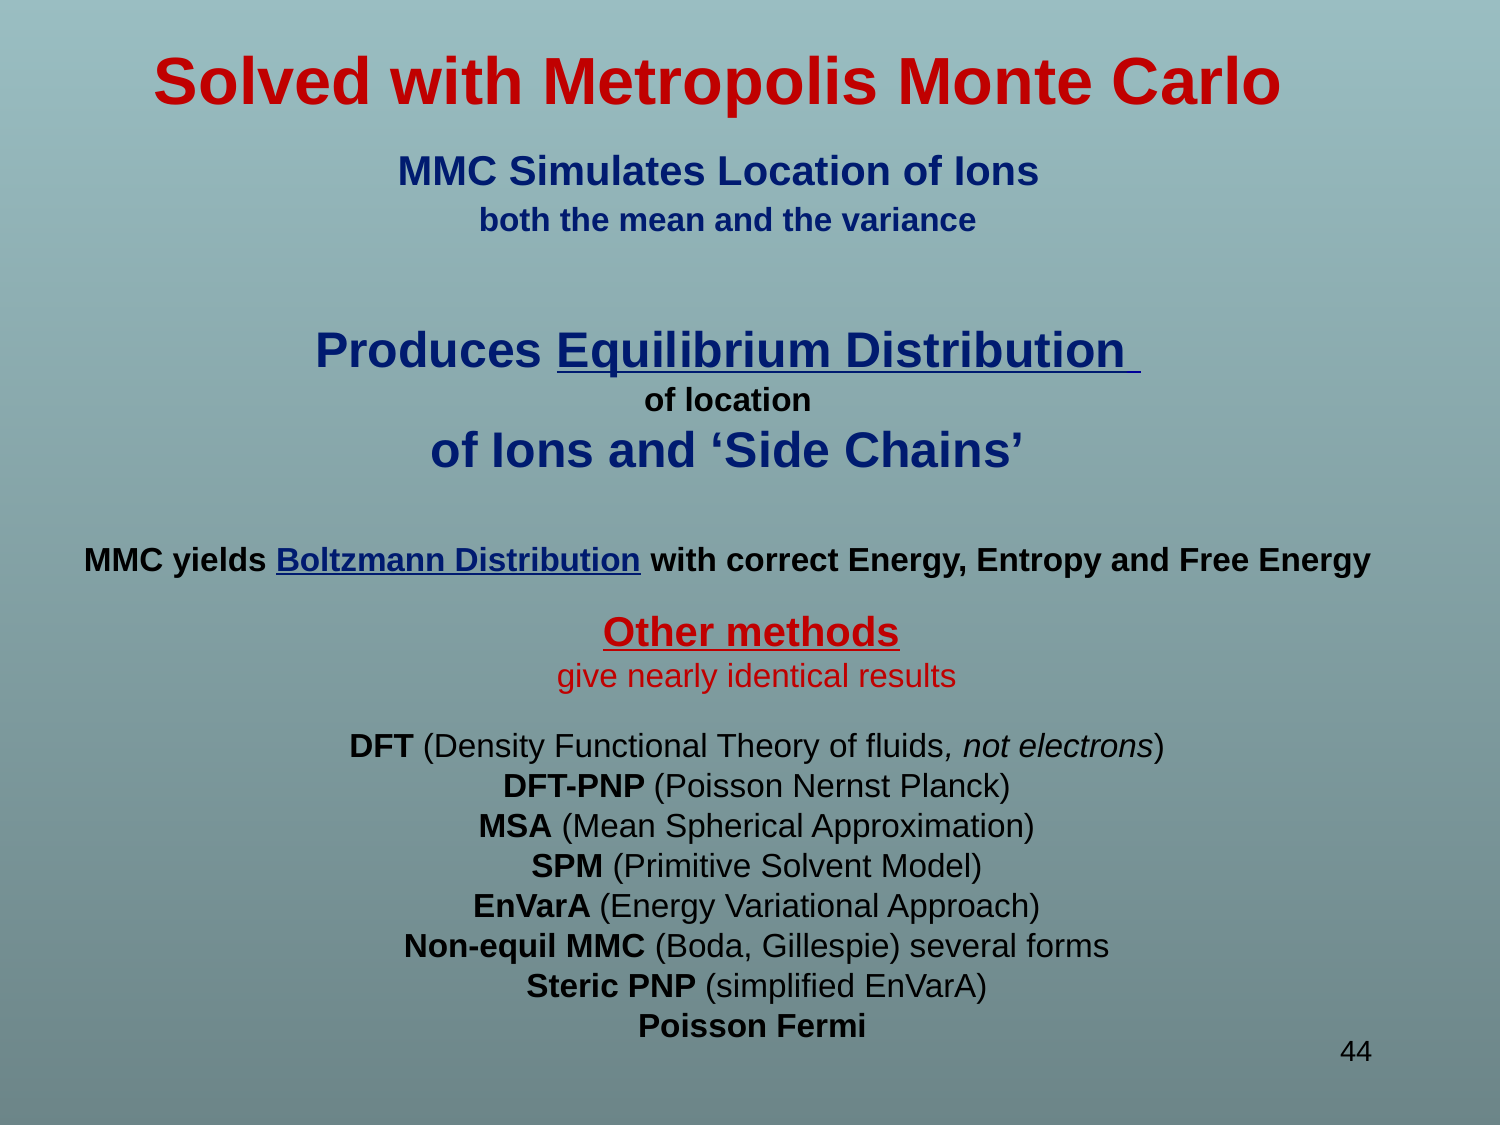

Solved with Metropolis Monte Carlo
MMC Simulates Location of Ions
both the mean and the variance

Produces Equilibrium Distribution
of location
of Ions and ‘Side Chains’

MMC yields Boltzmann Distribution with correct Energy, Entropy and Free Energy
Other methods
give nearly identical results
DFT (Density Functional Theory of fluids, not electrons)
DFT-PNP (Poisson Nernst Planck)
MSA (Mean Spherical Approximation)
SPM (Primitive Solvent Model)
EnVarA (Energy Variational Approach)
Non-equil MMC (Boda, Gillespie) several forms
Steric PNP (simplified EnVarA)
Poisson Fermi
44